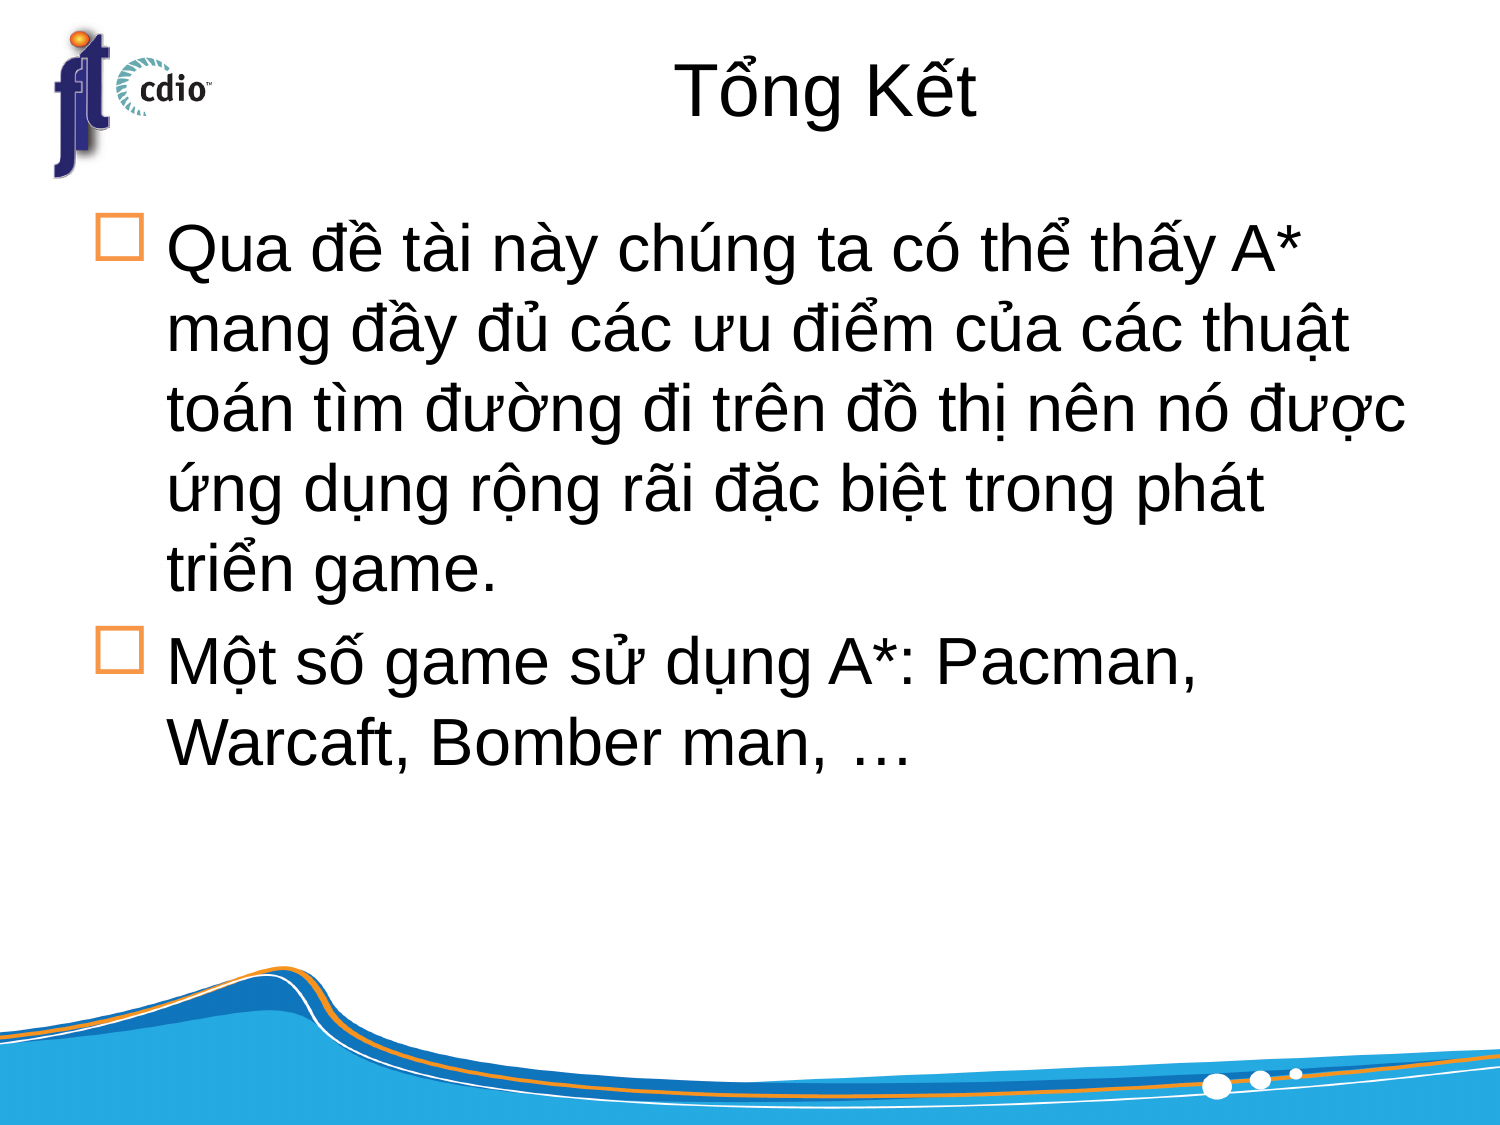

# Tổng Kết
Qua đề tài này chúng ta có thể thấy A* mang đầy đủ các ưu điểm của các thuật toán tìm đường đi trên đồ thị nên nó được ứng dụng rộng rãi đặc biệt trong phát triển game.
Một số game sử dụng A*: Pacman, Warcaft, Bomber man, …